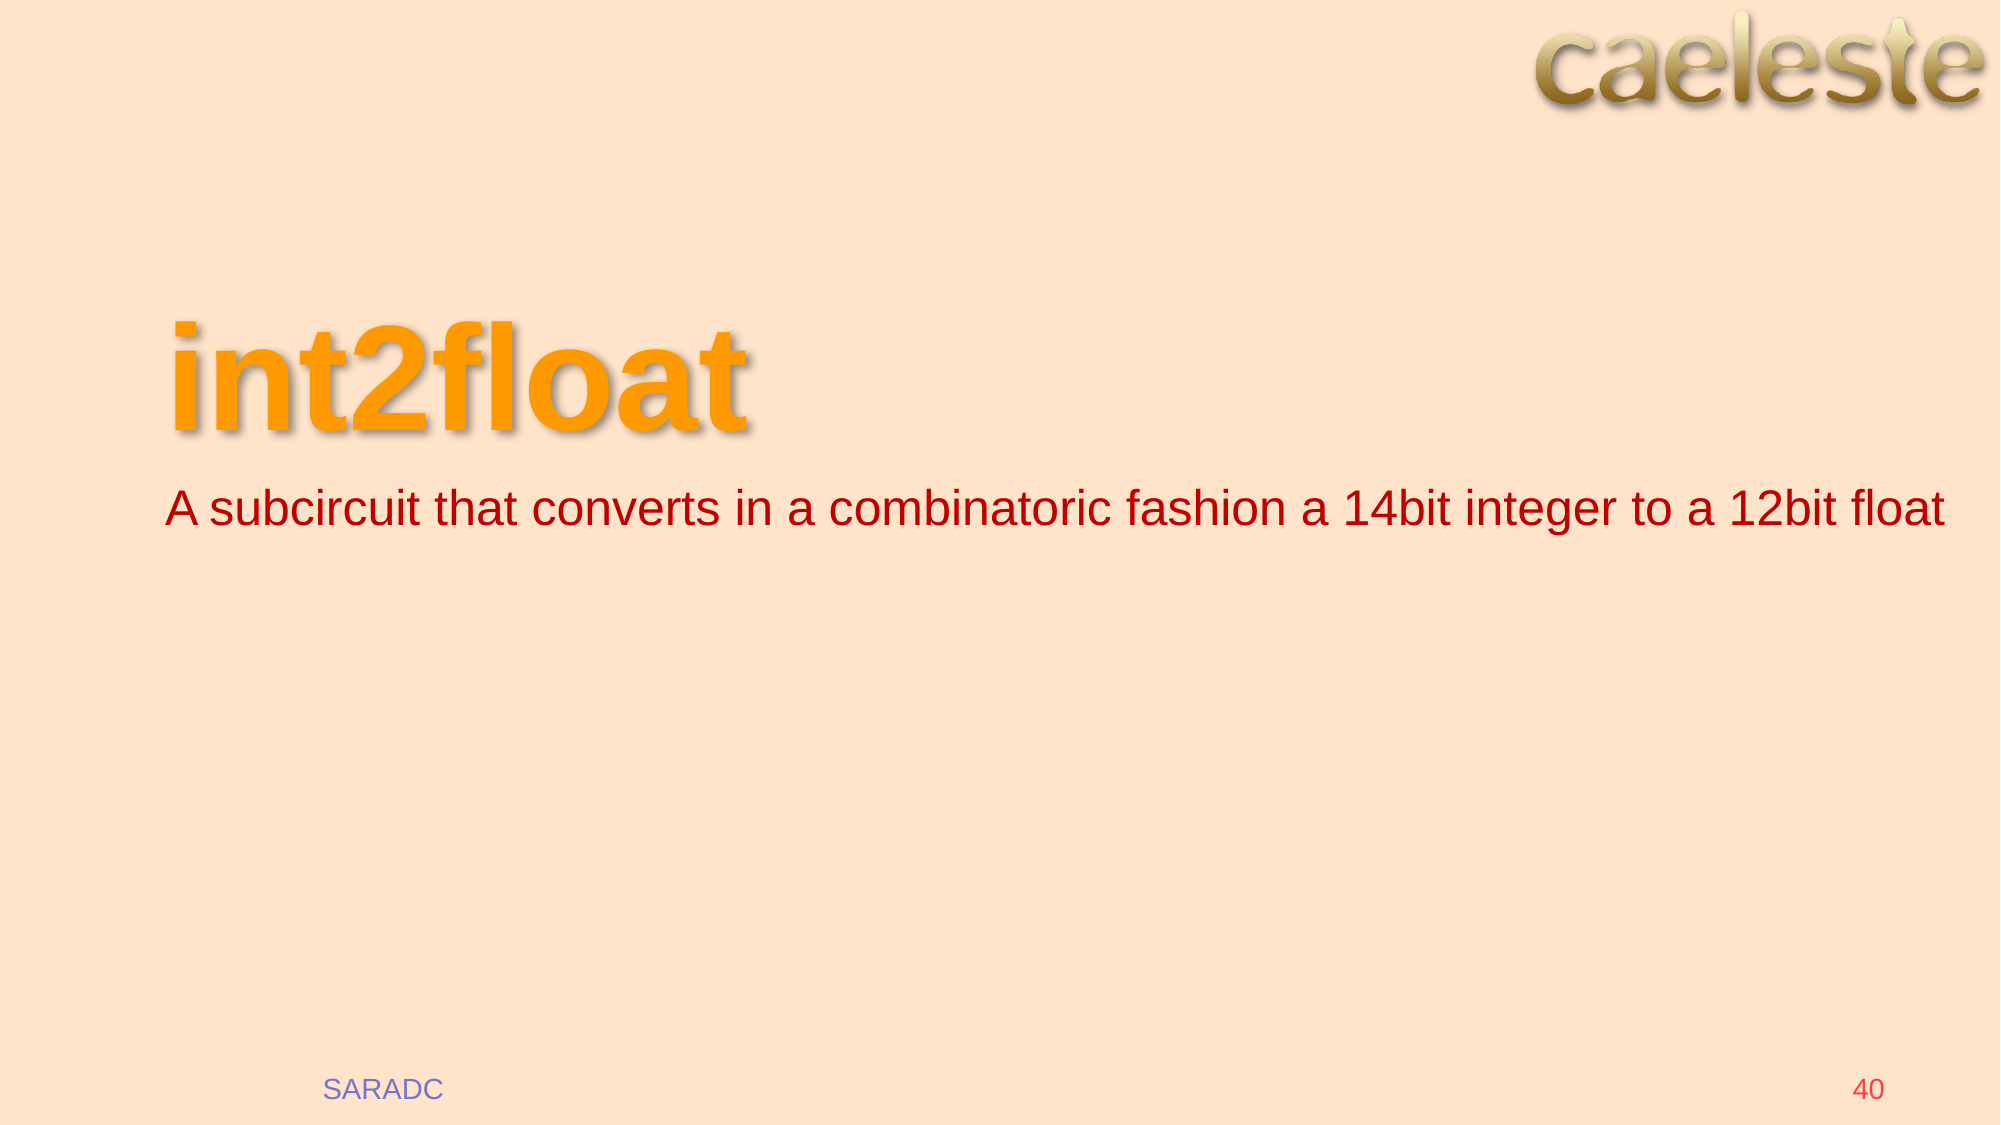

# int2float
A subcircuit that converts in a combinatoric fashion a 14bit integer to a 12bit float
SARADC
40